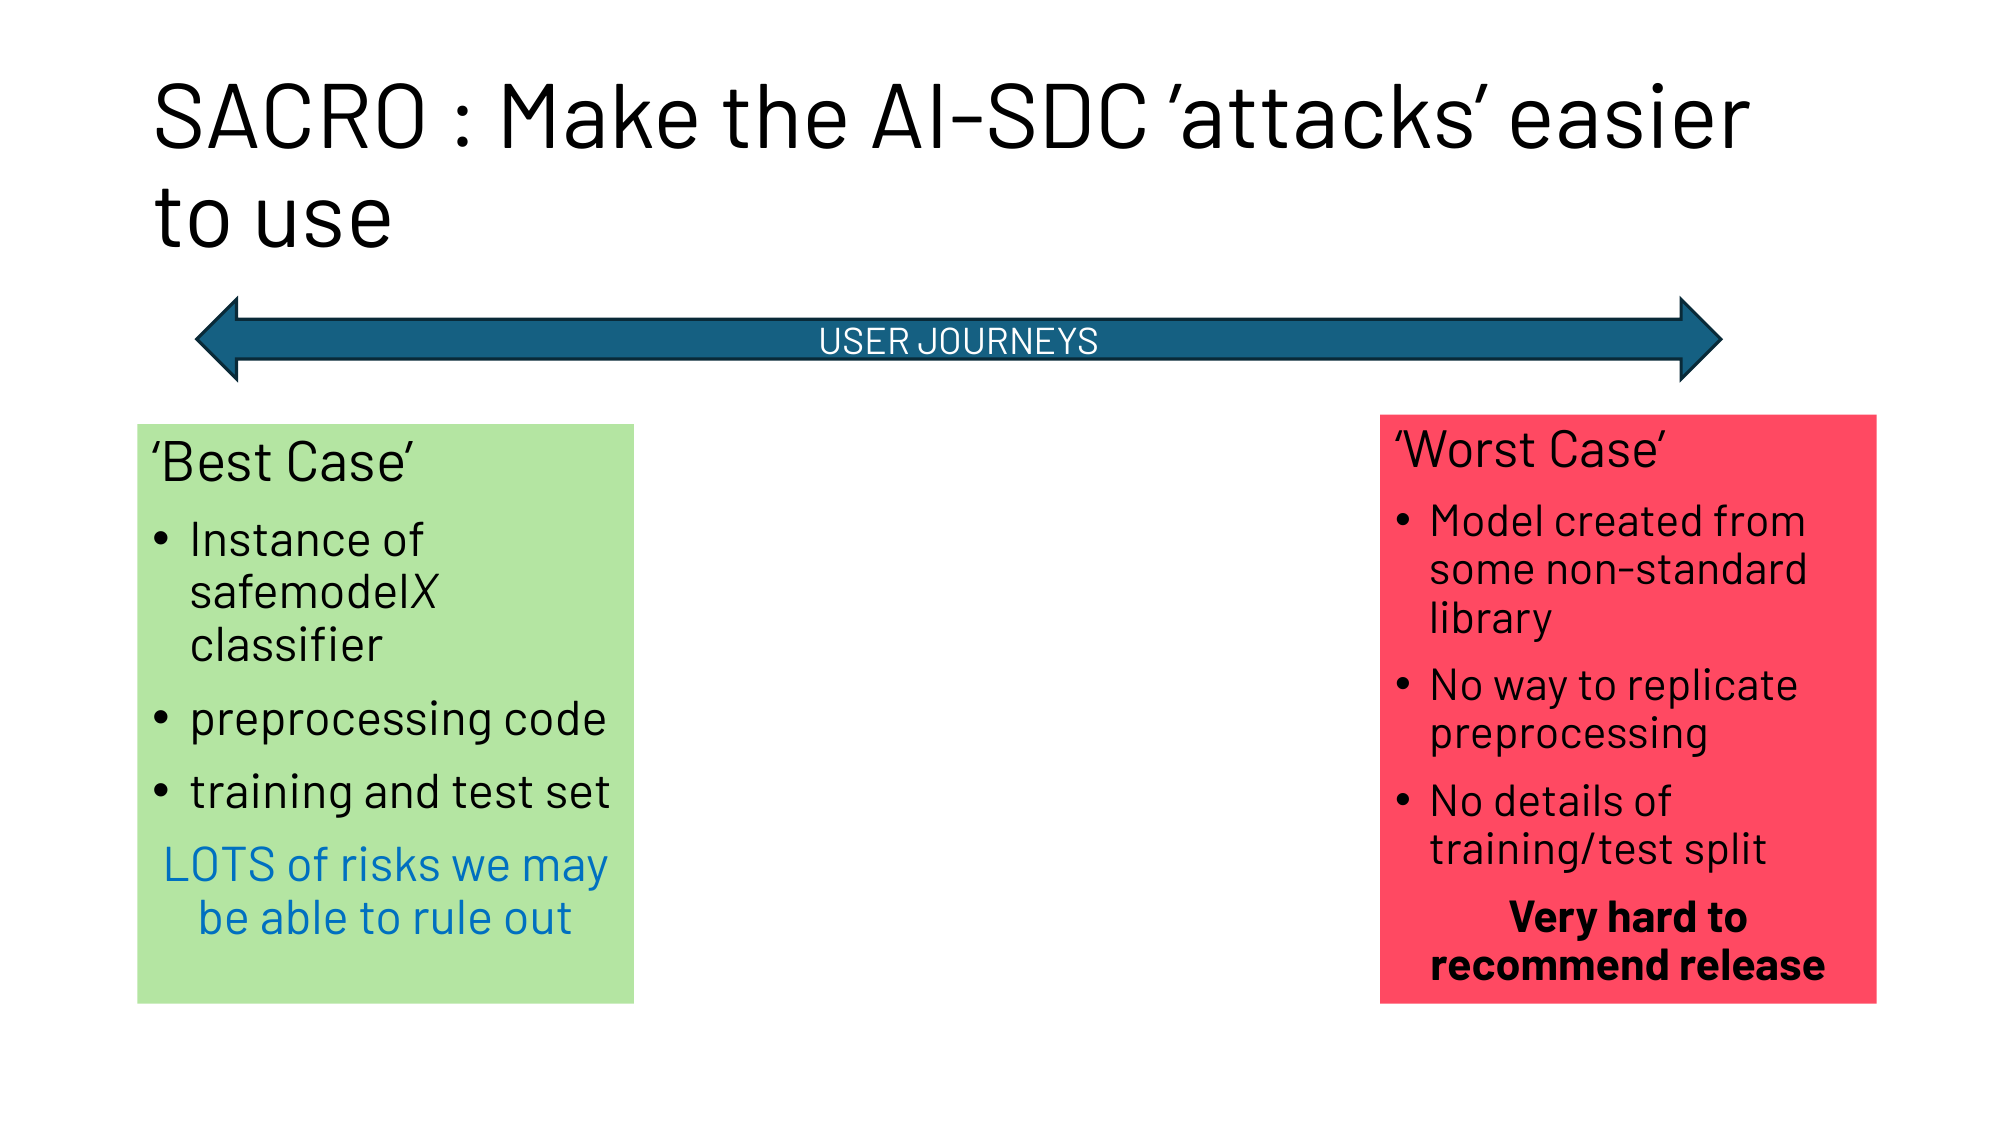

# SACRO : Make the AI-SDC ’attacks’ easier to use
USER JOURNEYS
‘Worst Case’
Model created from some non-standard library
No way to replicate preprocessing
No details of training/test split
Very hard to recommend release

‘Best Case’
Instance of safemodelX classifier
preprocessing code
training and test set
LOTS of risks we may be able to rule out